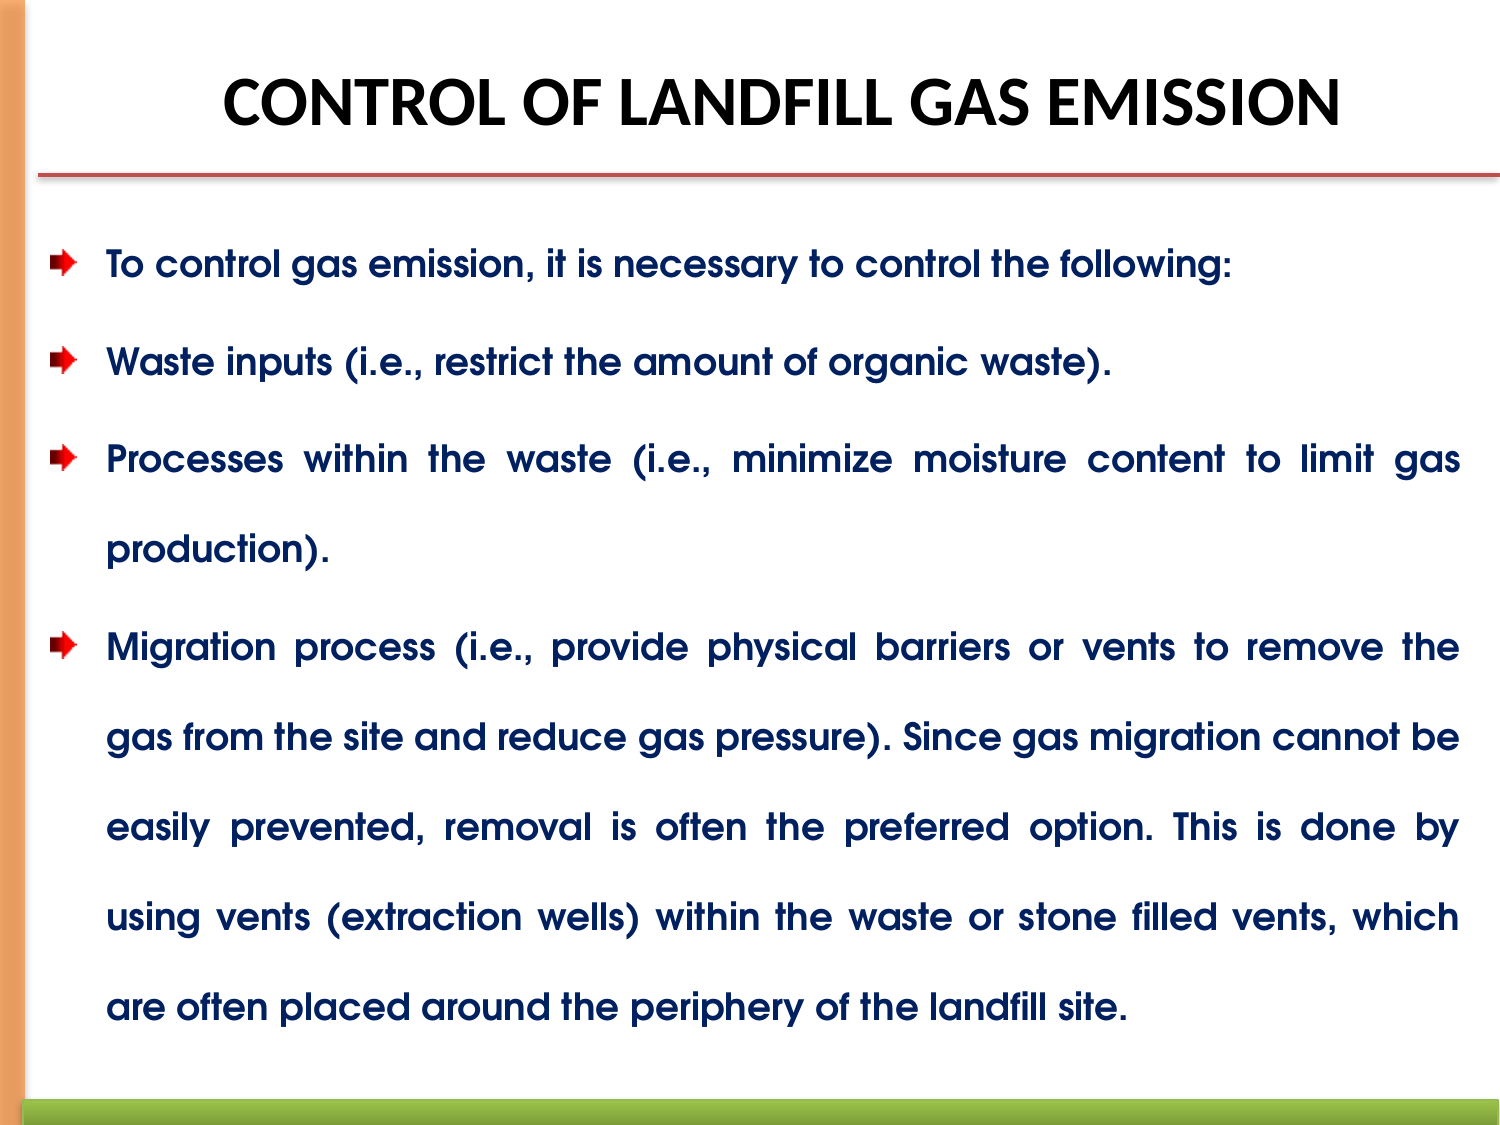

# CONTROL OF LANDFILL GAS EMISSION
To control gas emission, it is necessary to control the following:
Waste inputs (i.e., restrict the amount of organic waste).
Processes within the waste (i.e., minimize moisture content to limit gas production).
Migration process (i.e., provide physical barriers or vents to remove the gas from the site and reduce gas pressure). Since gas migration cannot be easily prevented, removal is often the preferred option. This is done by using vents (extraction wells) within the waste or stone filled vents, which are often placed around the periphery of the landfill site.